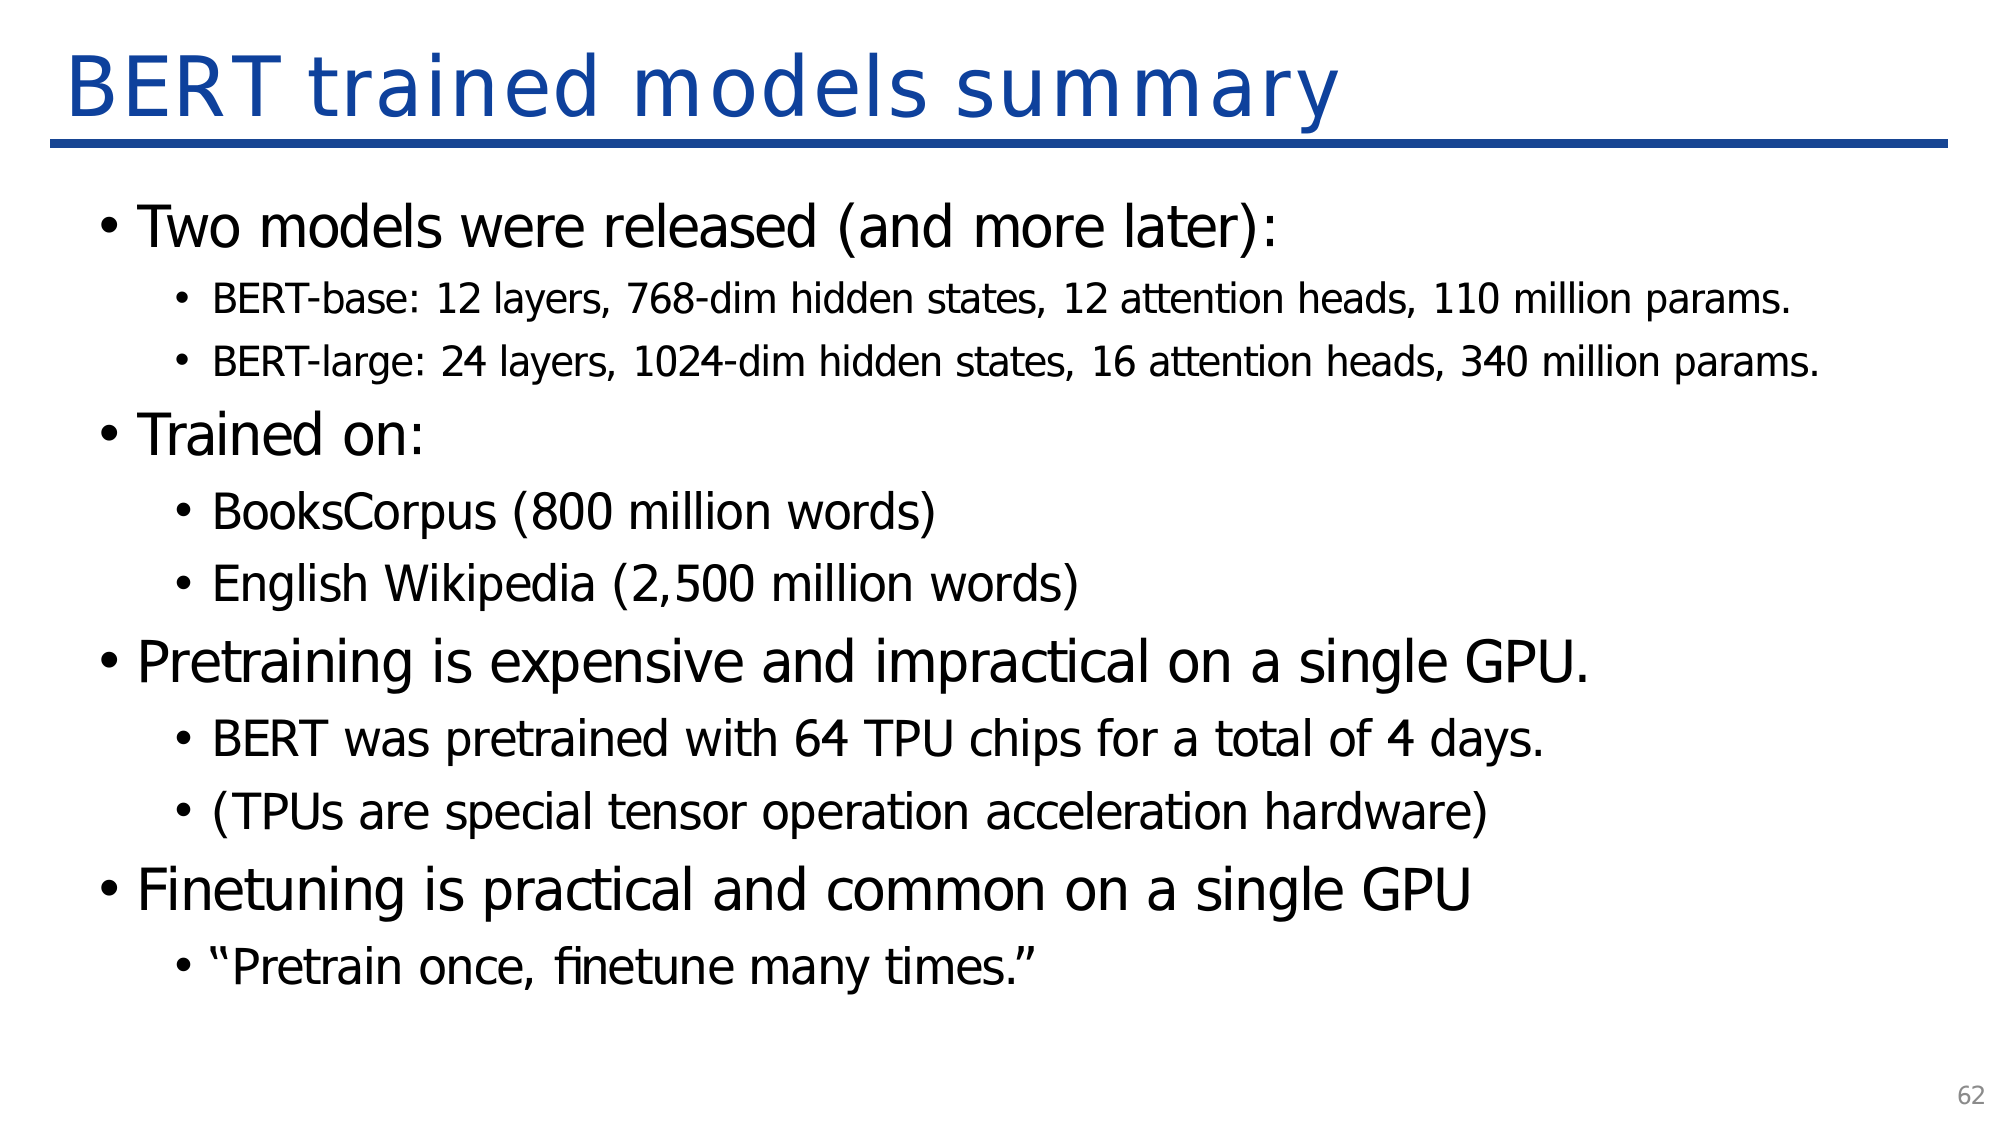

# BERT trained models summary
Two models were released (and more later):
BERT-base: 12 layers, 768-dim hidden states, 12 attention heads, 110 million params.
BERT-large: 24 layers, 1024-dim hidden states, 16 attention heads, 340 million params.
Trained on:
BooksCorpus (800 million words)
English Wikipedia (2,500 million words)
Pretraining is expensive and impractical on a single GPU.
BERT was pretrained with 64 TPU chips for a total of 4 days.
(TPUs are special tensor operation acceleration hardware)
Finetuning is practical and common on a single GPU
“Pretrain once, finetune many times.”
62